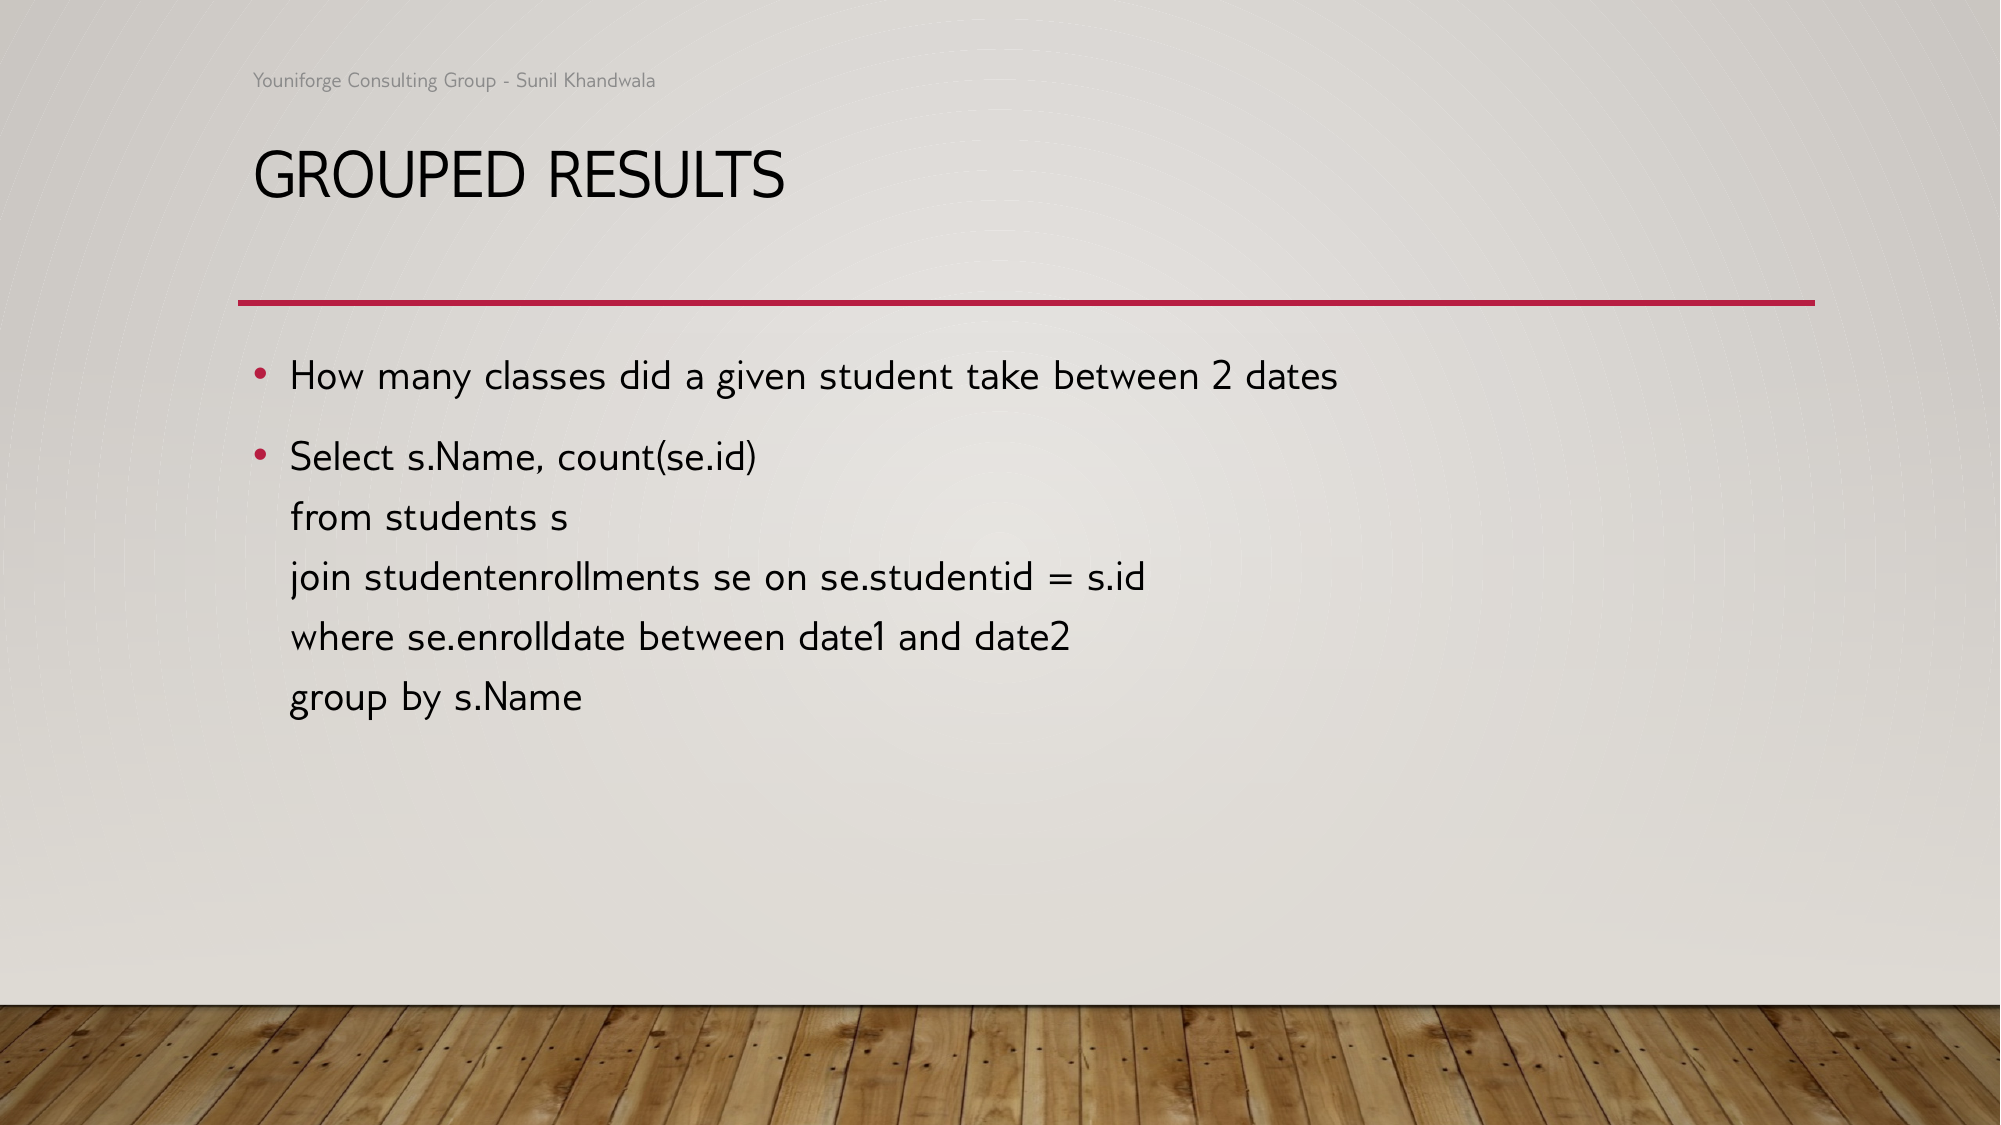

Youniforge Consulting Group - Sunil Khandwala
# Grouped results
How many classes did a given student take between 2 dates
Select s.Name, count(se.id)
from students s
join studentenrollments se on se.studentid = s.id
where se.enrolldate between date1 and date2
group by s.Name